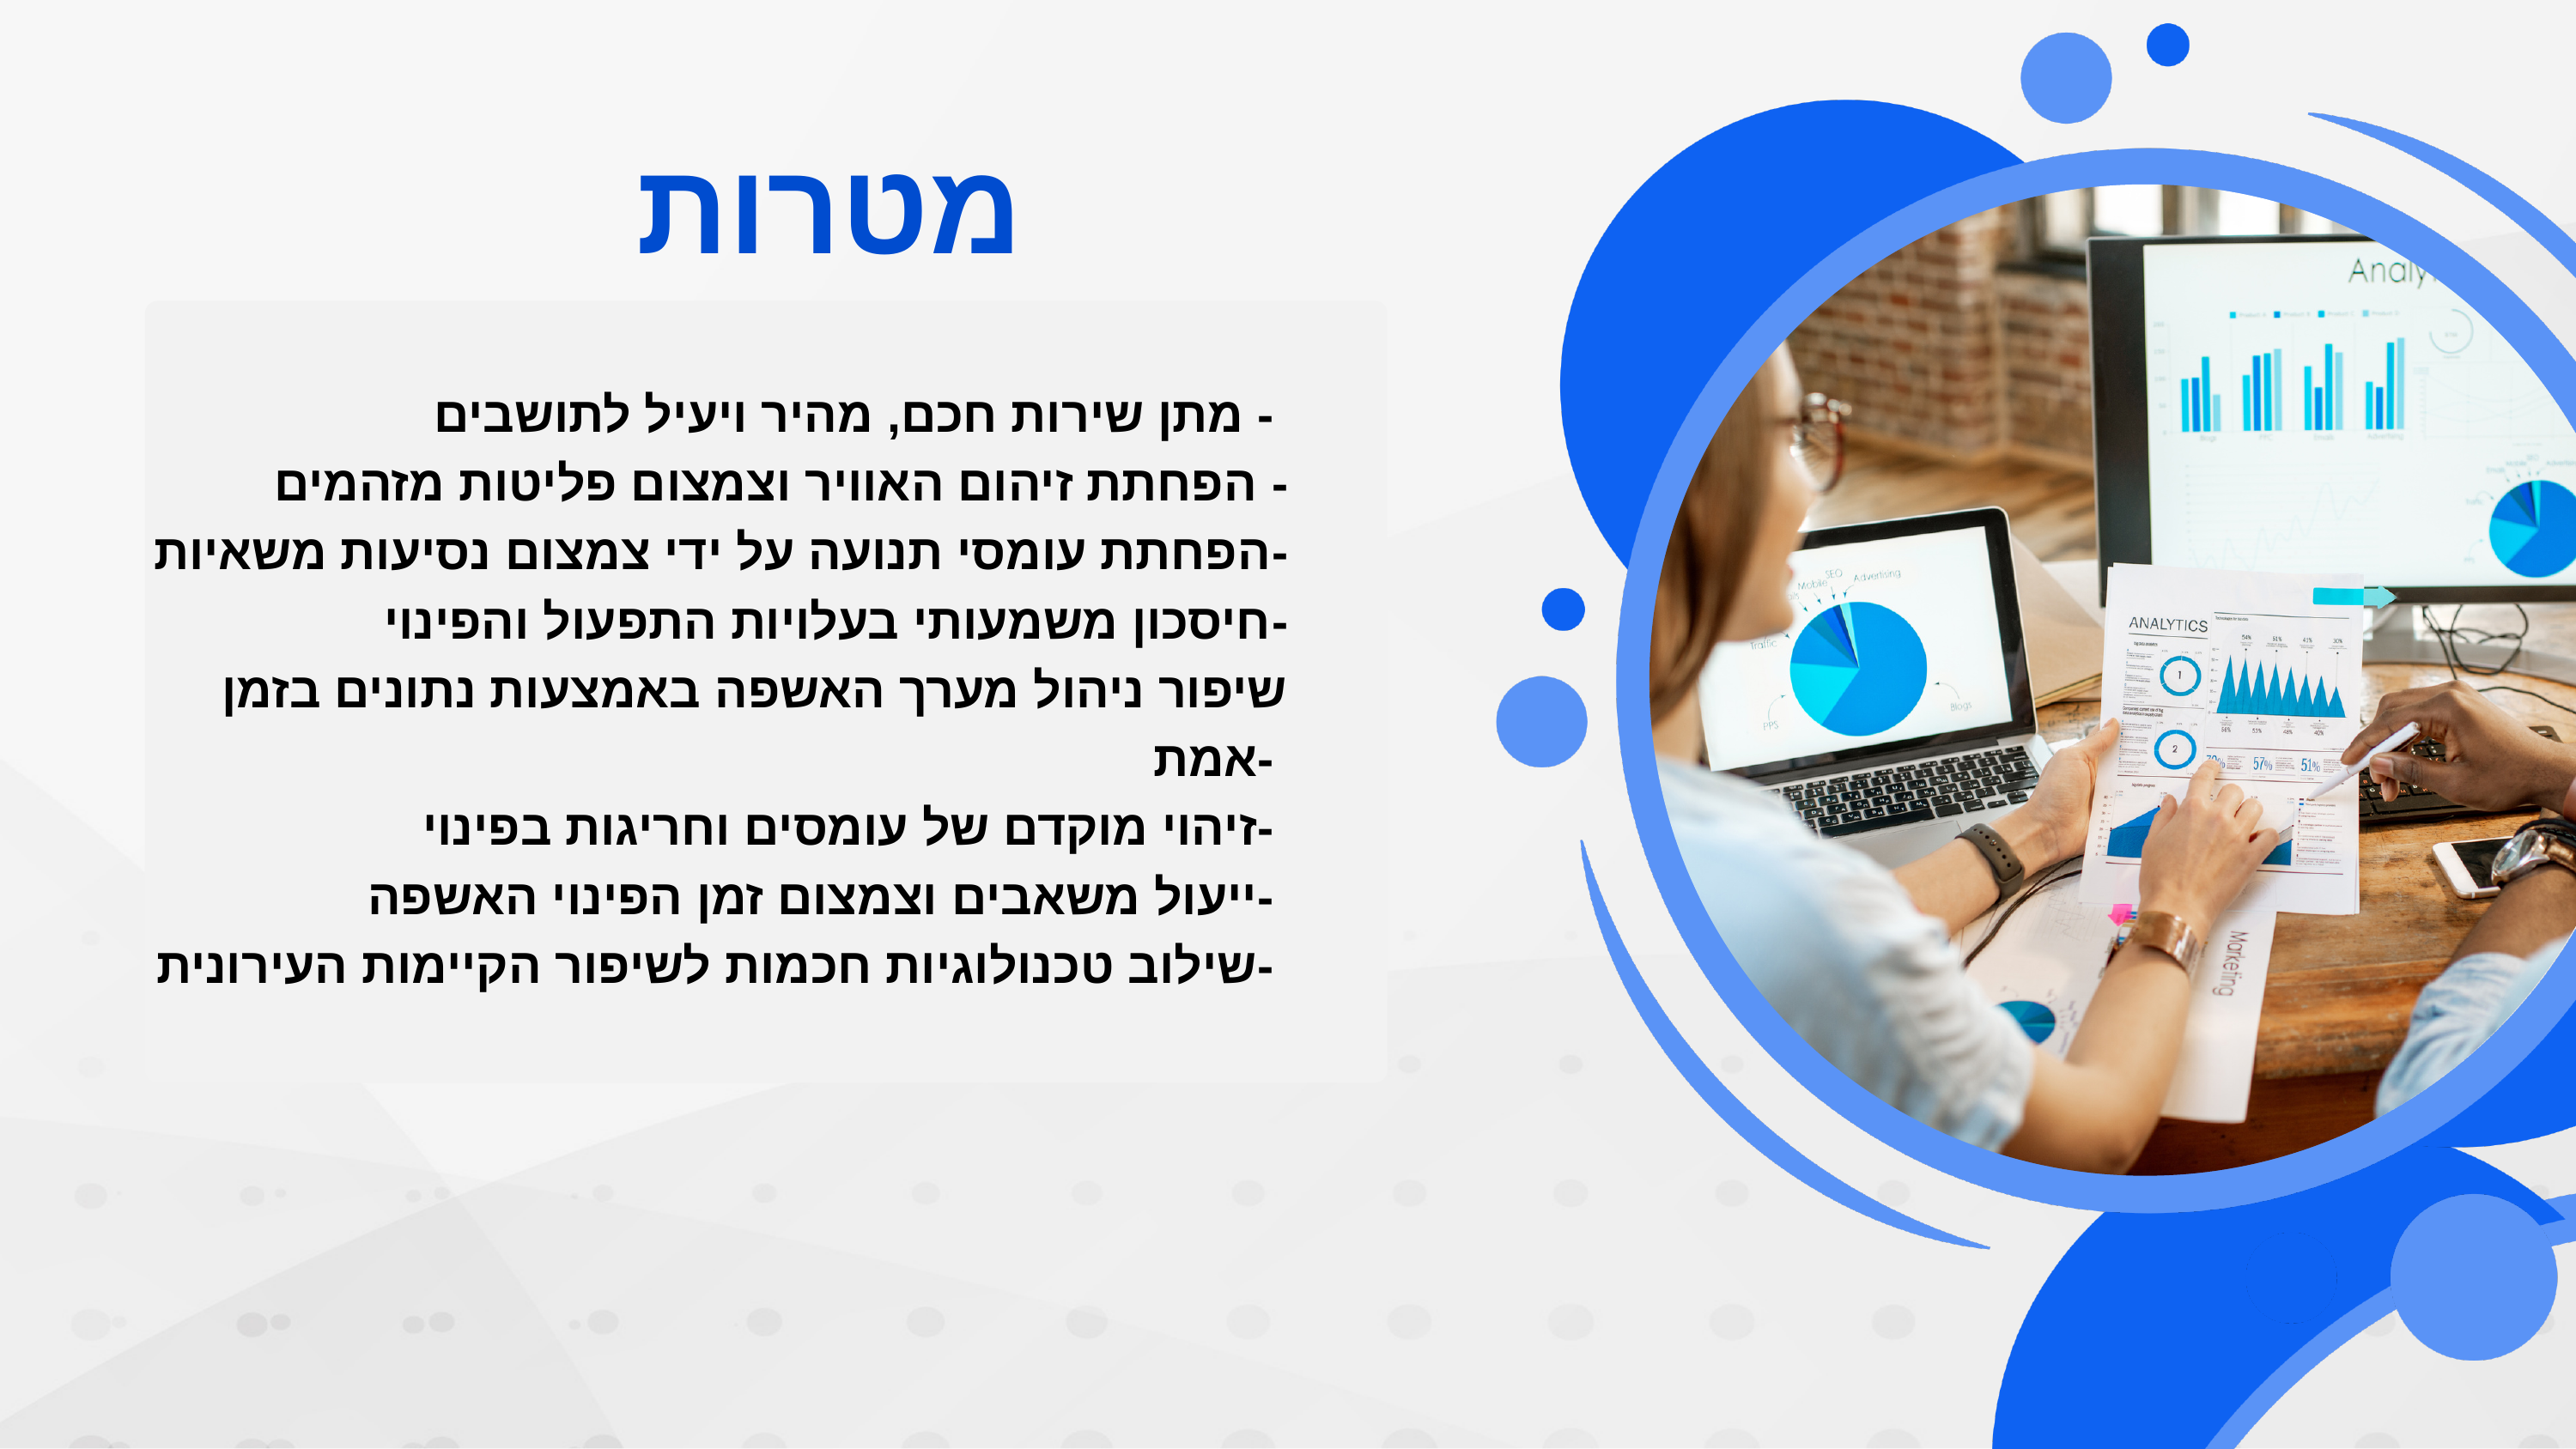

מטרות

 מתן שירות חכם, מהיר ויעיל לתושבים -
הפחתת זיהום האוויר וצמצום פליטות מזהמים -
הפחתת עומסי תנועה על ידי צמצום נסיעות משאיות-
 חיסכון משמעותי בעלויות התפעול והפינוי-
שיפור ניהול מערך האשפה באמצעות נתונים בזמן אמת-
 זיהוי מוקדם של עומסים וחריגות בפינוי-
ייעול משאבים וצמצום זמן הפינוי האשפה-
שילוב טכנולוגיות חכמות לשיפור הקיימות העירונית-